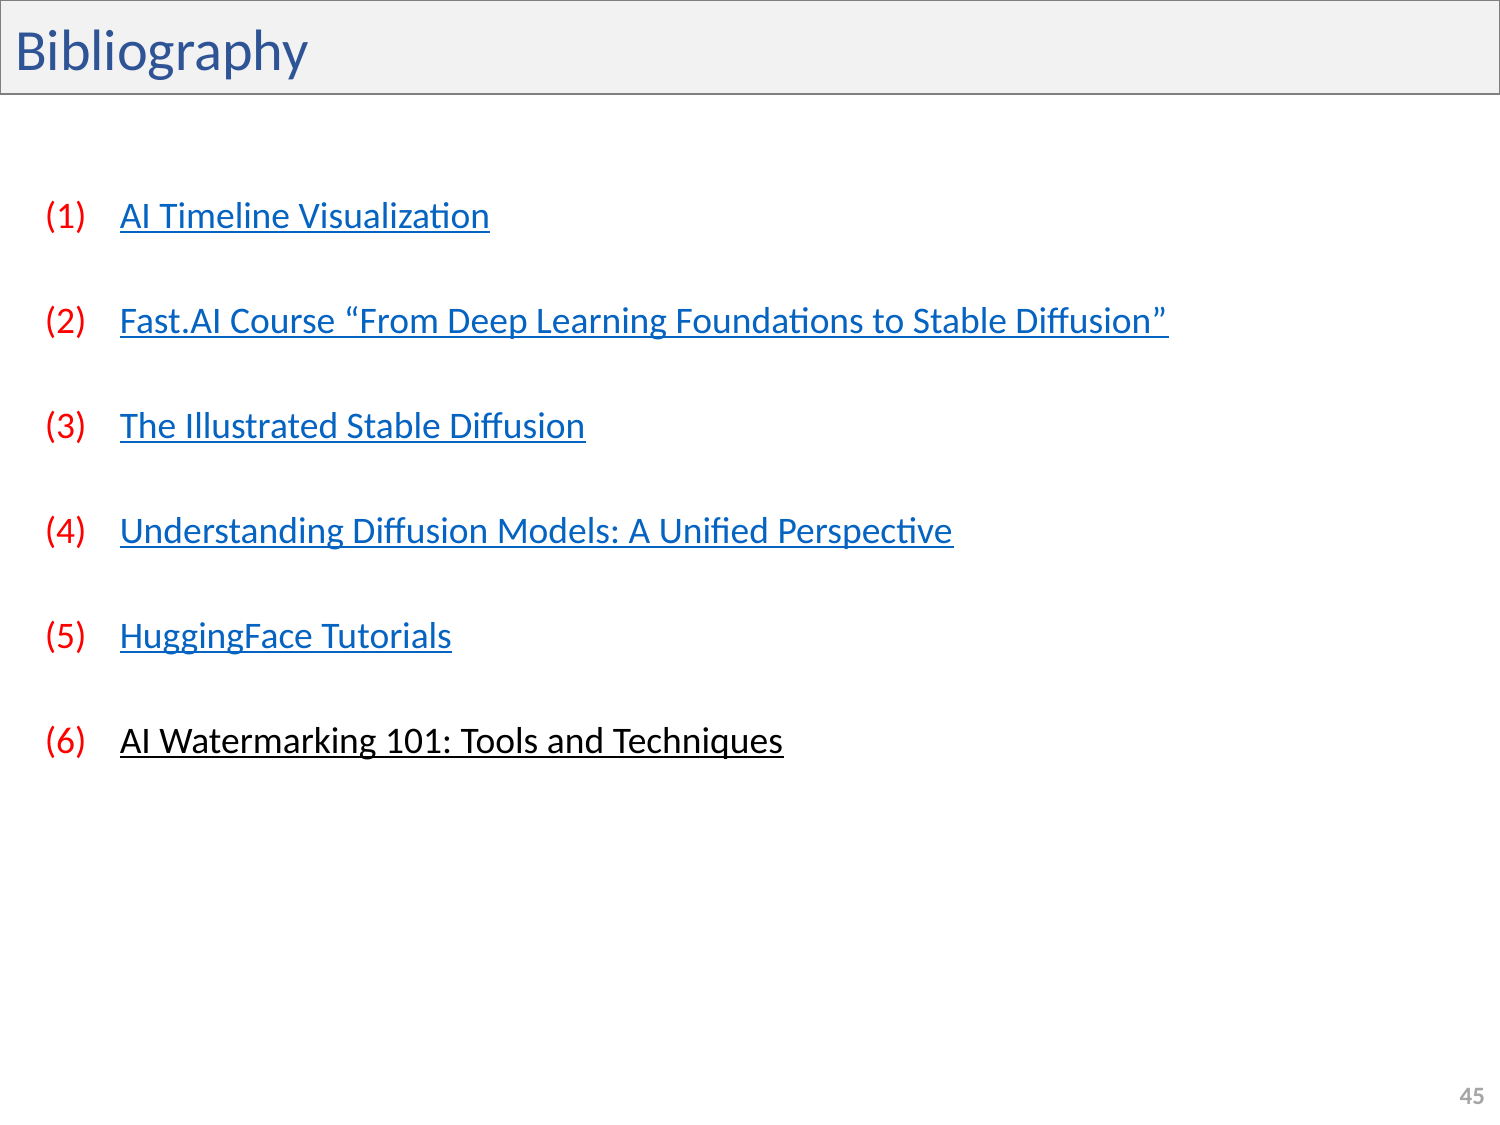

Bibliography
AI Timeline Visualization
Fast.AI Course “From Deep Learning Foundations to Stable Diffusion”
The Illustrated Stable Diffusion
Understanding Diffusion Models: A Unified Perspective
HuggingFace Tutorials
AI Watermarking 101: Tools and Techniques
45